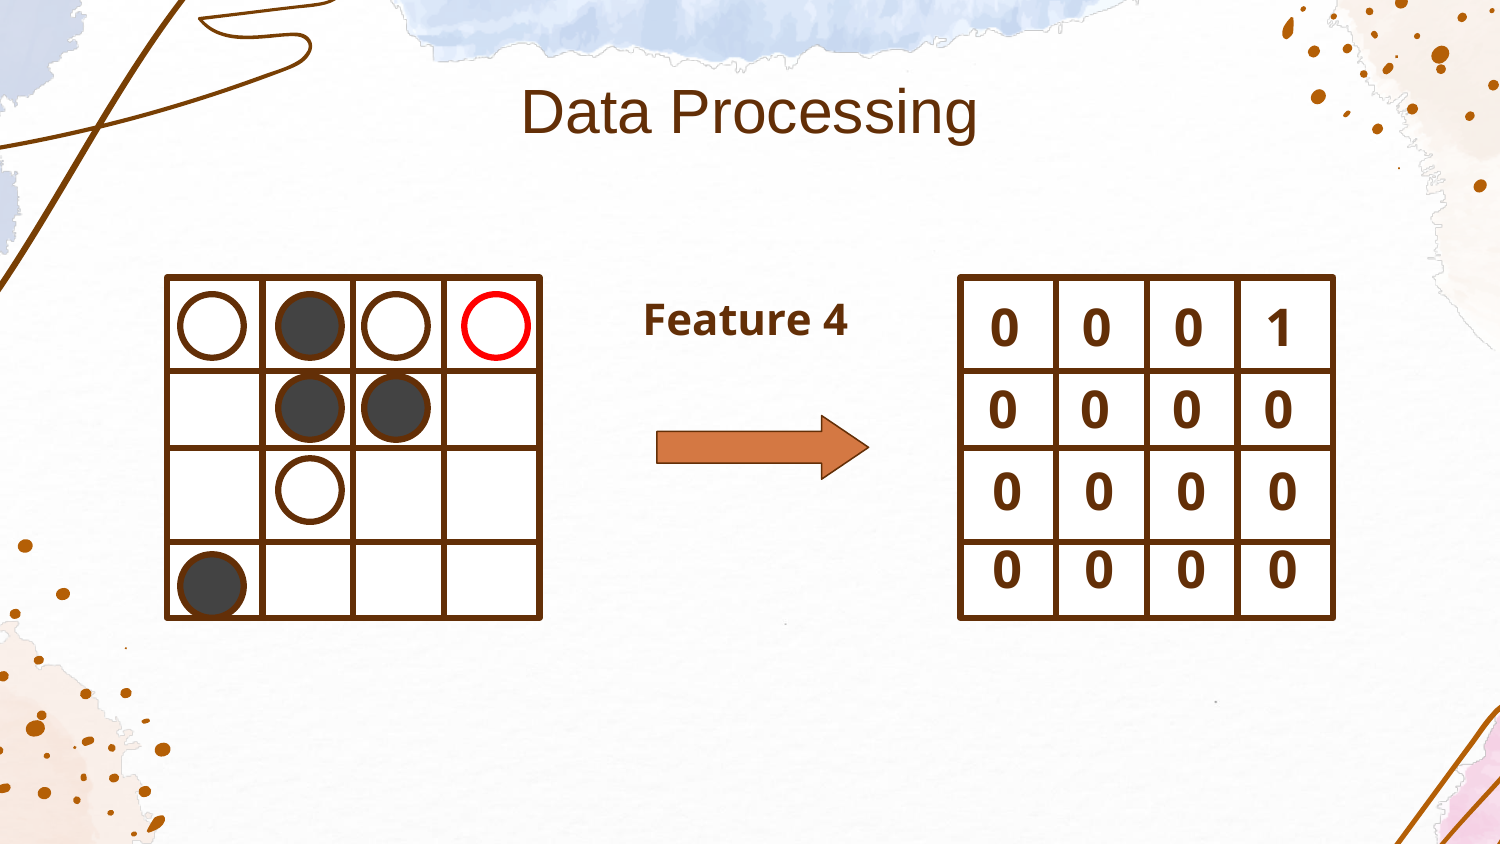

# Data Processing

Feature 4
0
0
0
1

0
0
0
0

0
0
0
0

0
0
0
0